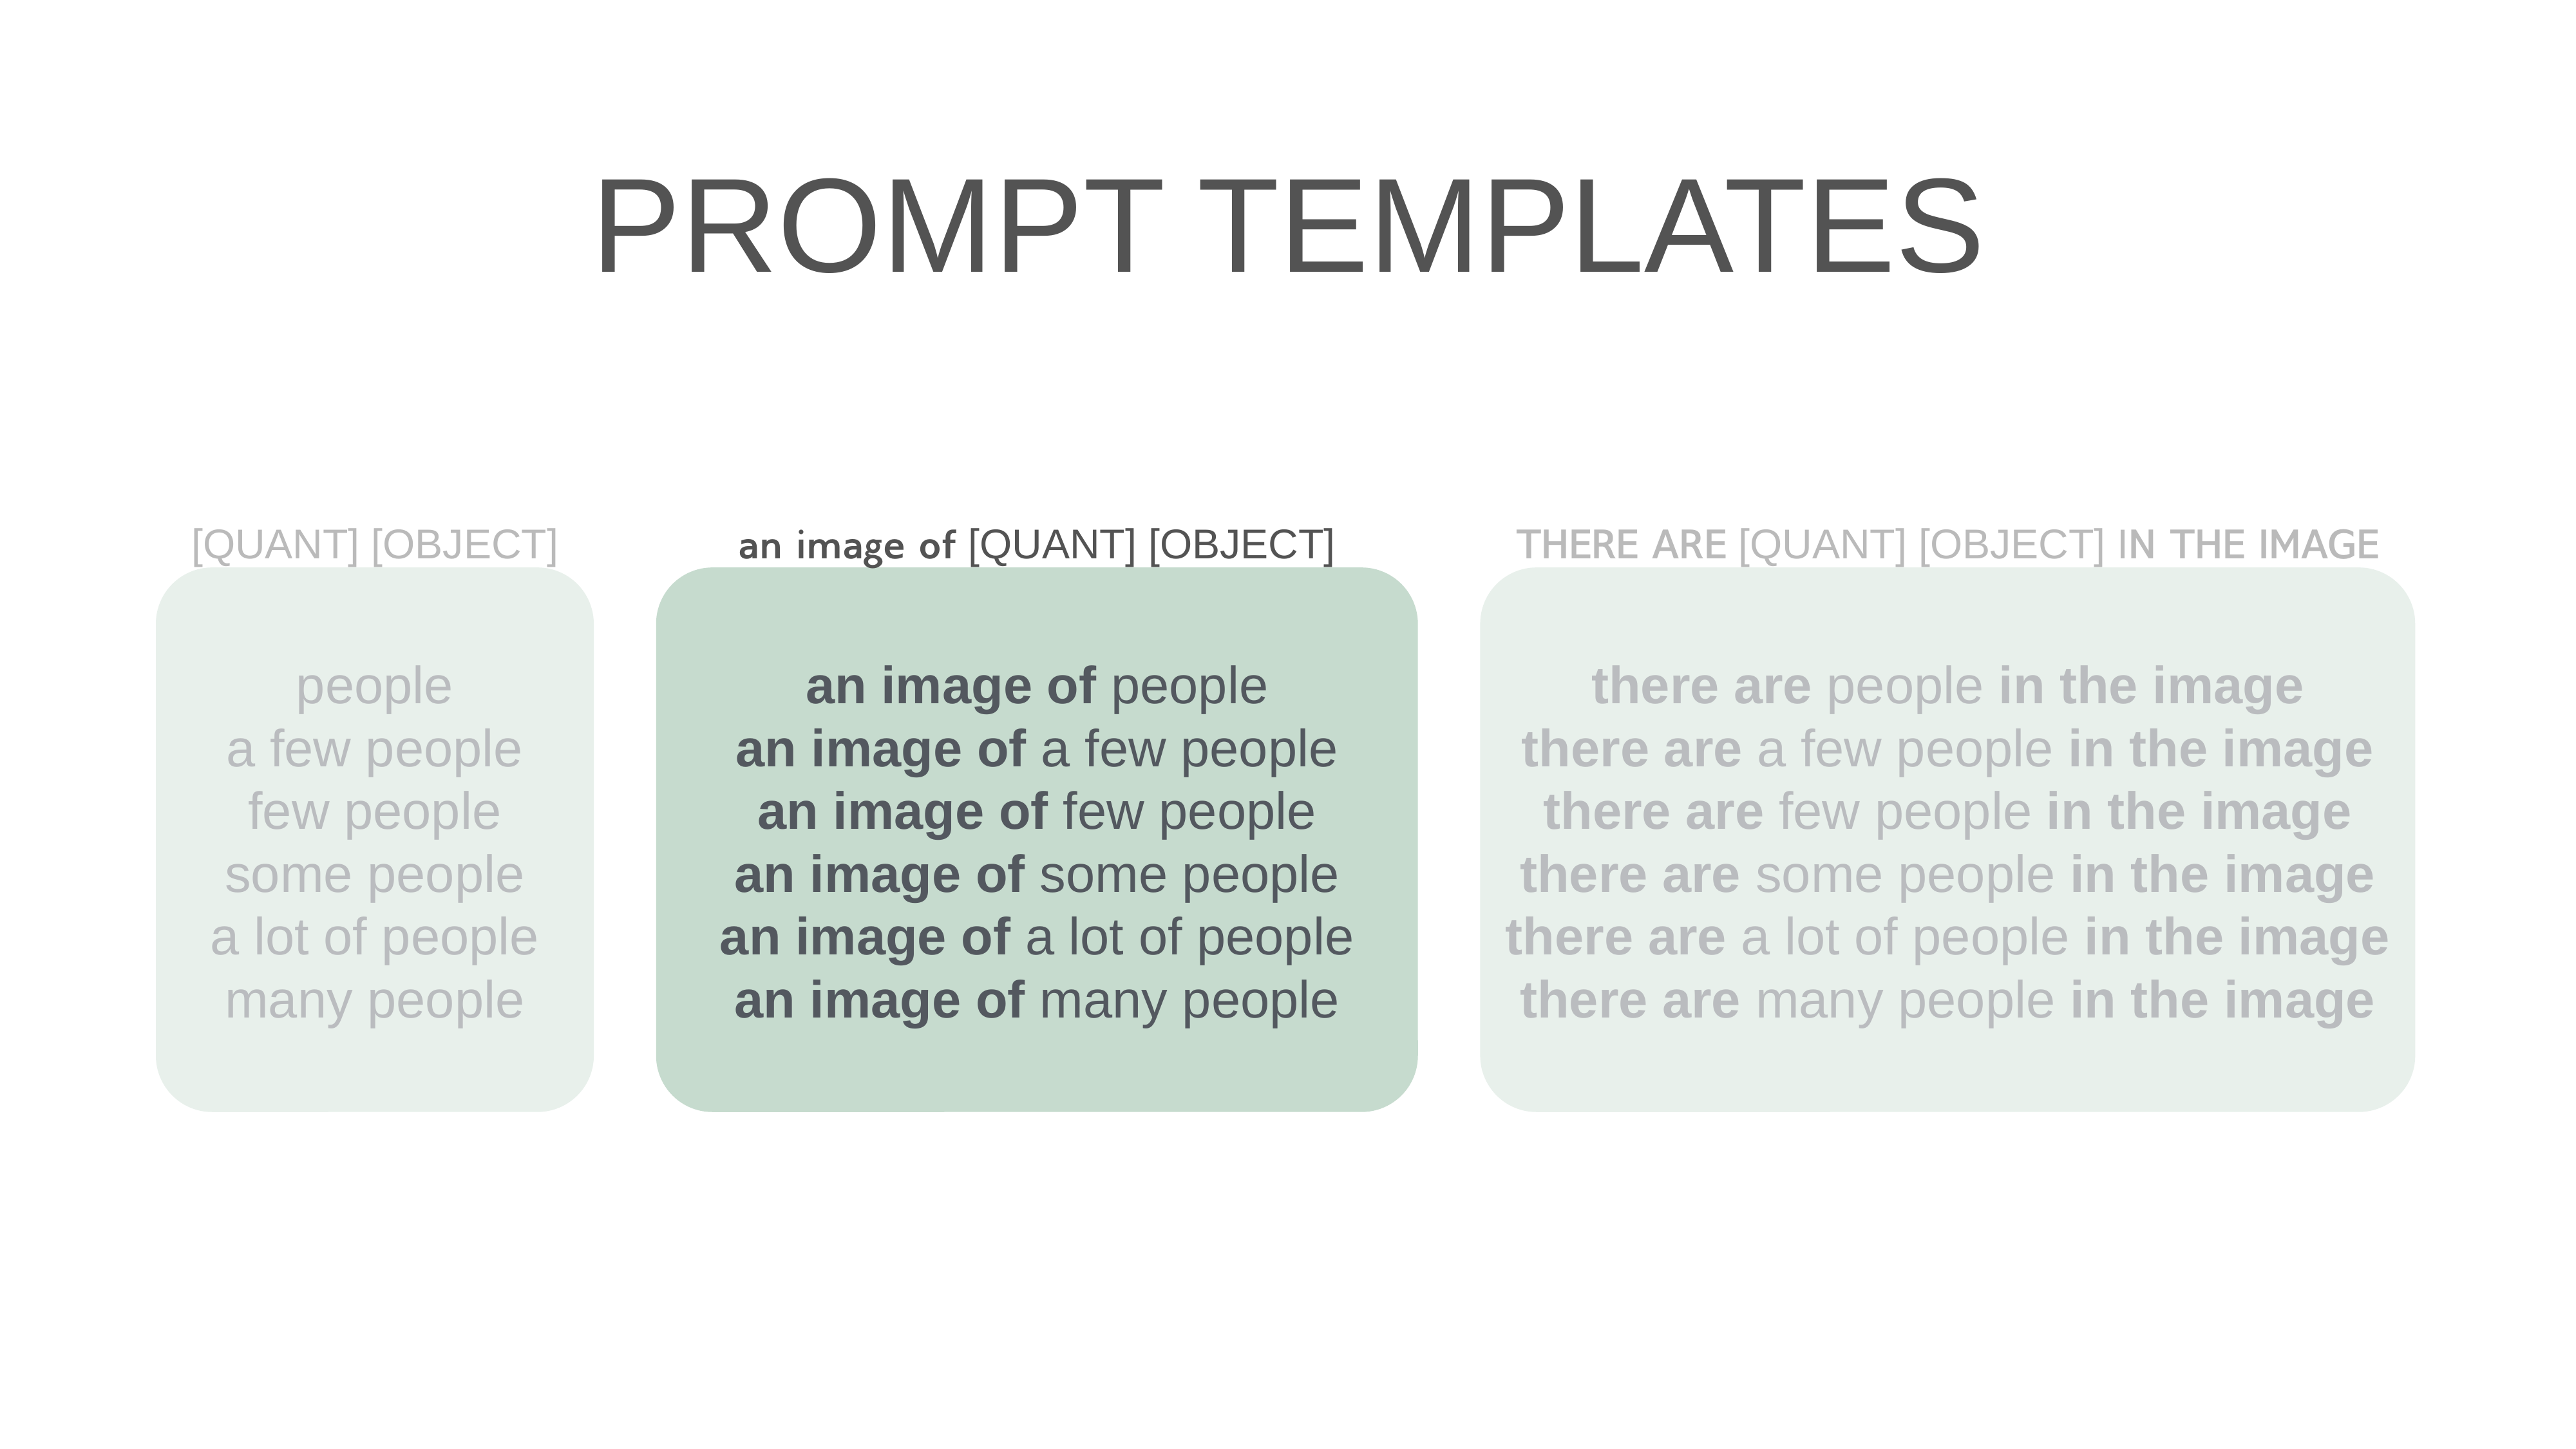

# Prompt Templates

an image of [QUANT] [OBJECT]
THERE ARE [QUANT] [OBJECT] IN THE IMAGE
[QUANT] [OBJECT]
people
a few people
few people
some people
a lot of people
many people
an image of people
an image of a few people
an image of few people
an image of some people
an image of a lot of people
an image of many people
there are people in the image
there are a few people in the image
there are few people in the image
there are some people in the image
there are a lot of people in the image
there are many people in the image